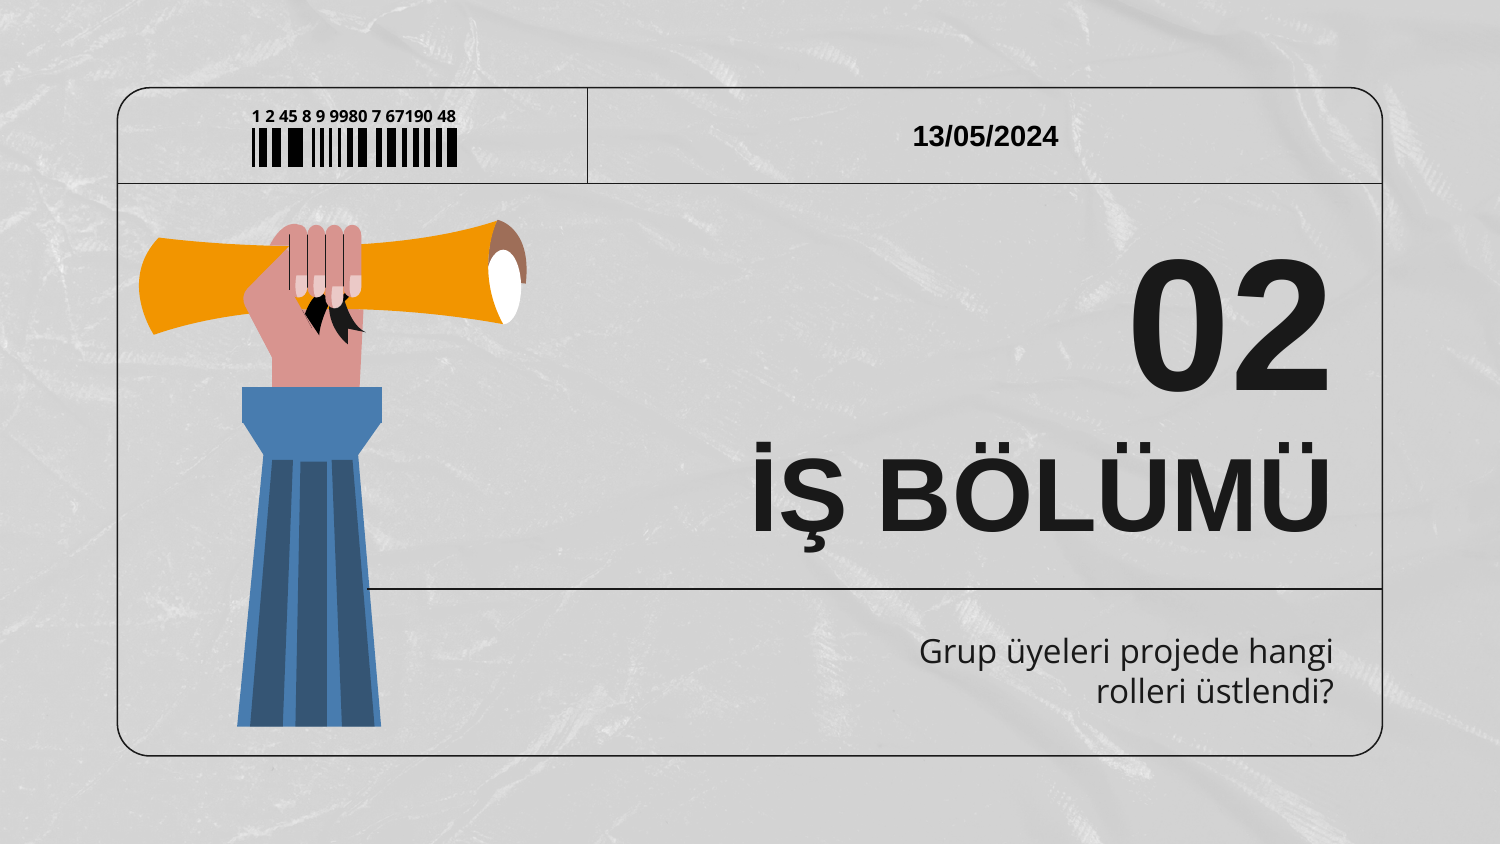

13/05/2024
1 2 45 8 9 9980 7 67190 48

02

# İŞ BÖLÜMÜ
Grup üyeleri projede hangi rolleri üstlendi?